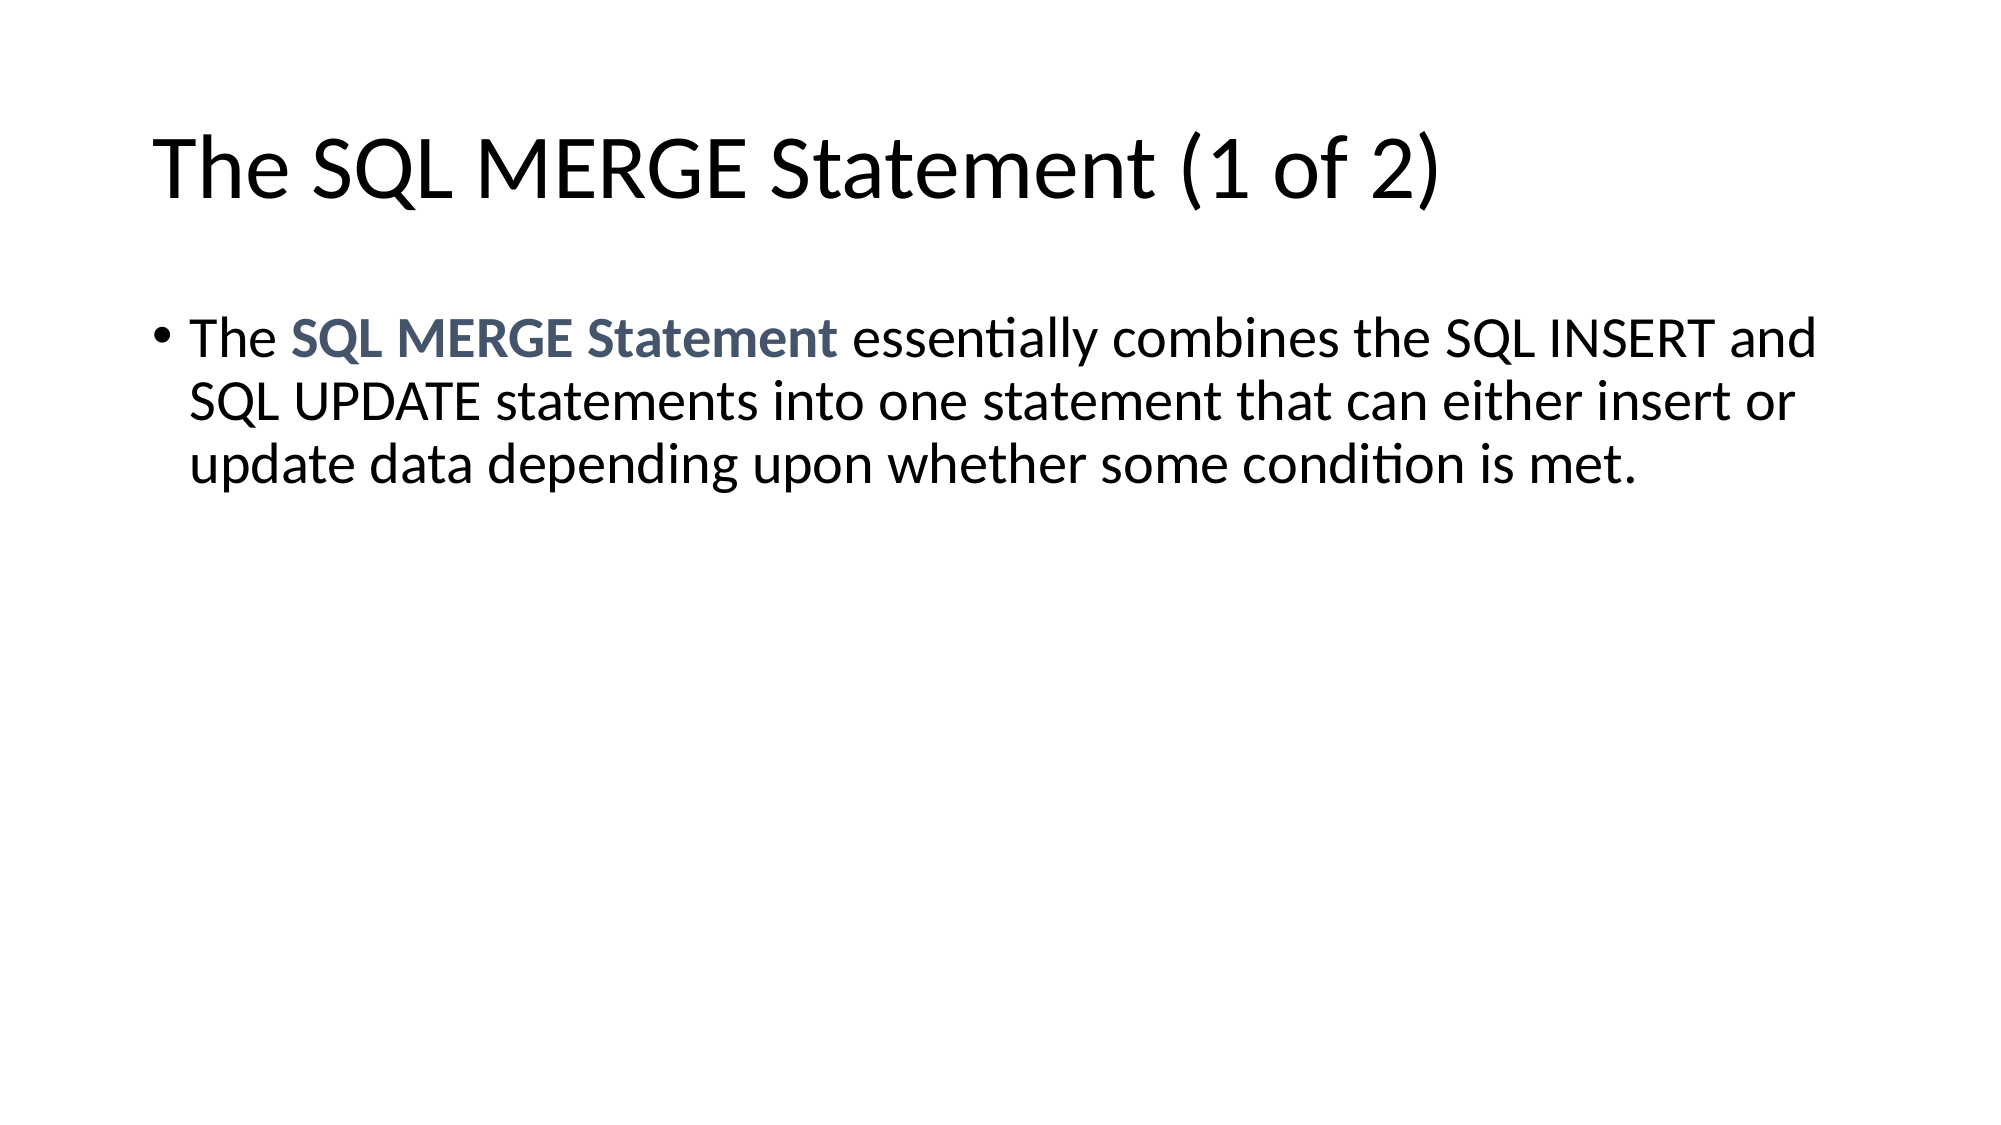

# The SQL MERGE Statement (1 of 2)
The SQL MERGE Statement essentially combines the SQL INSERT and SQL UPDATE statements into one statement that can either insert or update data depending upon whether some condition is met.